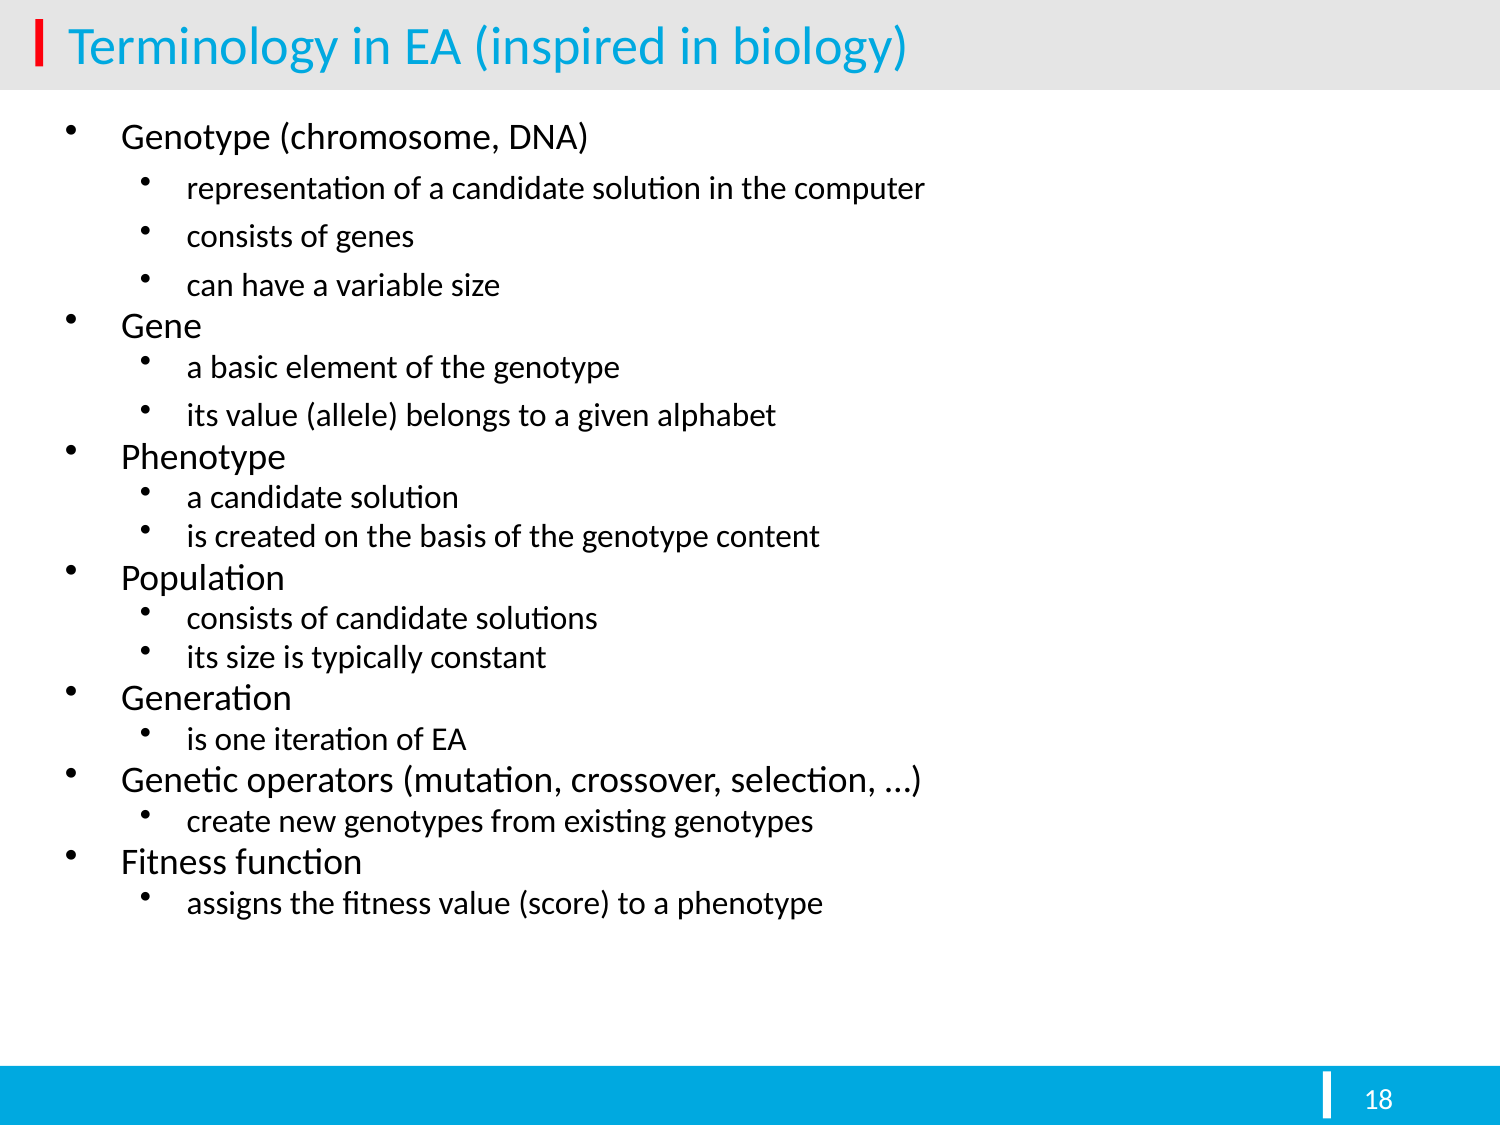

# Terminology in EA (inspired in biology)
Genotype (chromosome, DNA)
representation of a candidate solution in the computer
consists of genes
can have a variable size
Gene
a basic element of the genotype
its value (allele) belongs to a given alphabet
Phenotype
a candidate solution
is created on the basis of the genotype content
Population
consists of candidate solutions
its size is typically constant
Generation
is one iteration of EA
Genetic operators (mutation, crossover, selection, …)
create new genotypes from existing genotypes
Fitness function
assigns the fitness value (score) to a phenotype
18